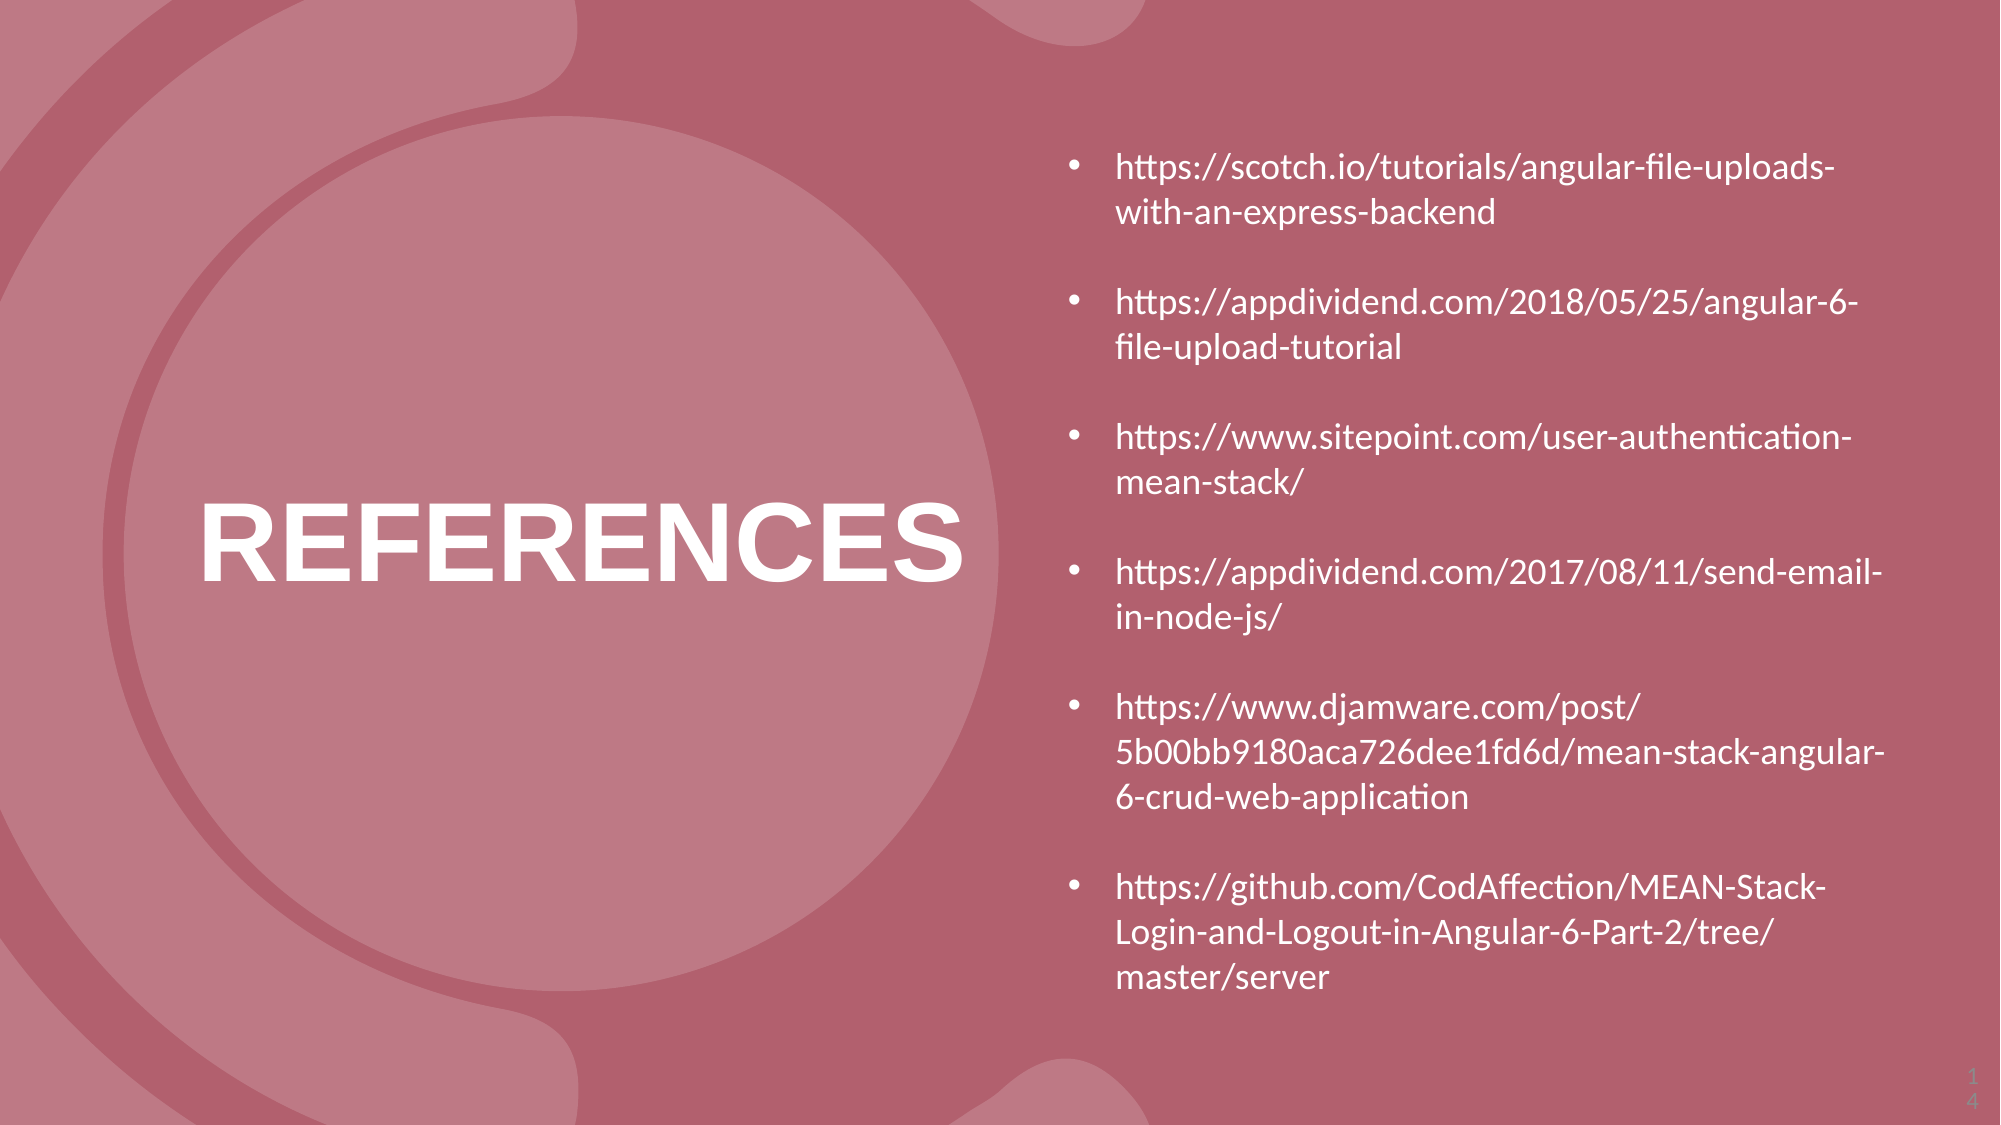

https://scotch.io/tutorials/angular-file-uploads-with-an-express-backend

https://appdividend.com/2018/05/25/angular-6-file-upload-tutorial

https://www.sitepoint.com/user-authentication-mean-stack/

https://appdividend.com/2017/08/11/send-email-in-node-js/

https://www.djamware.com/post/5b00bb9180aca726dee1fd6d/mean-stack-angular-6-crud-web-application

https://github.com/CodAffection/MEAN-Stack-Login-and-Logout-in-Angular-6-Part-2/tree/master/server
# References

14